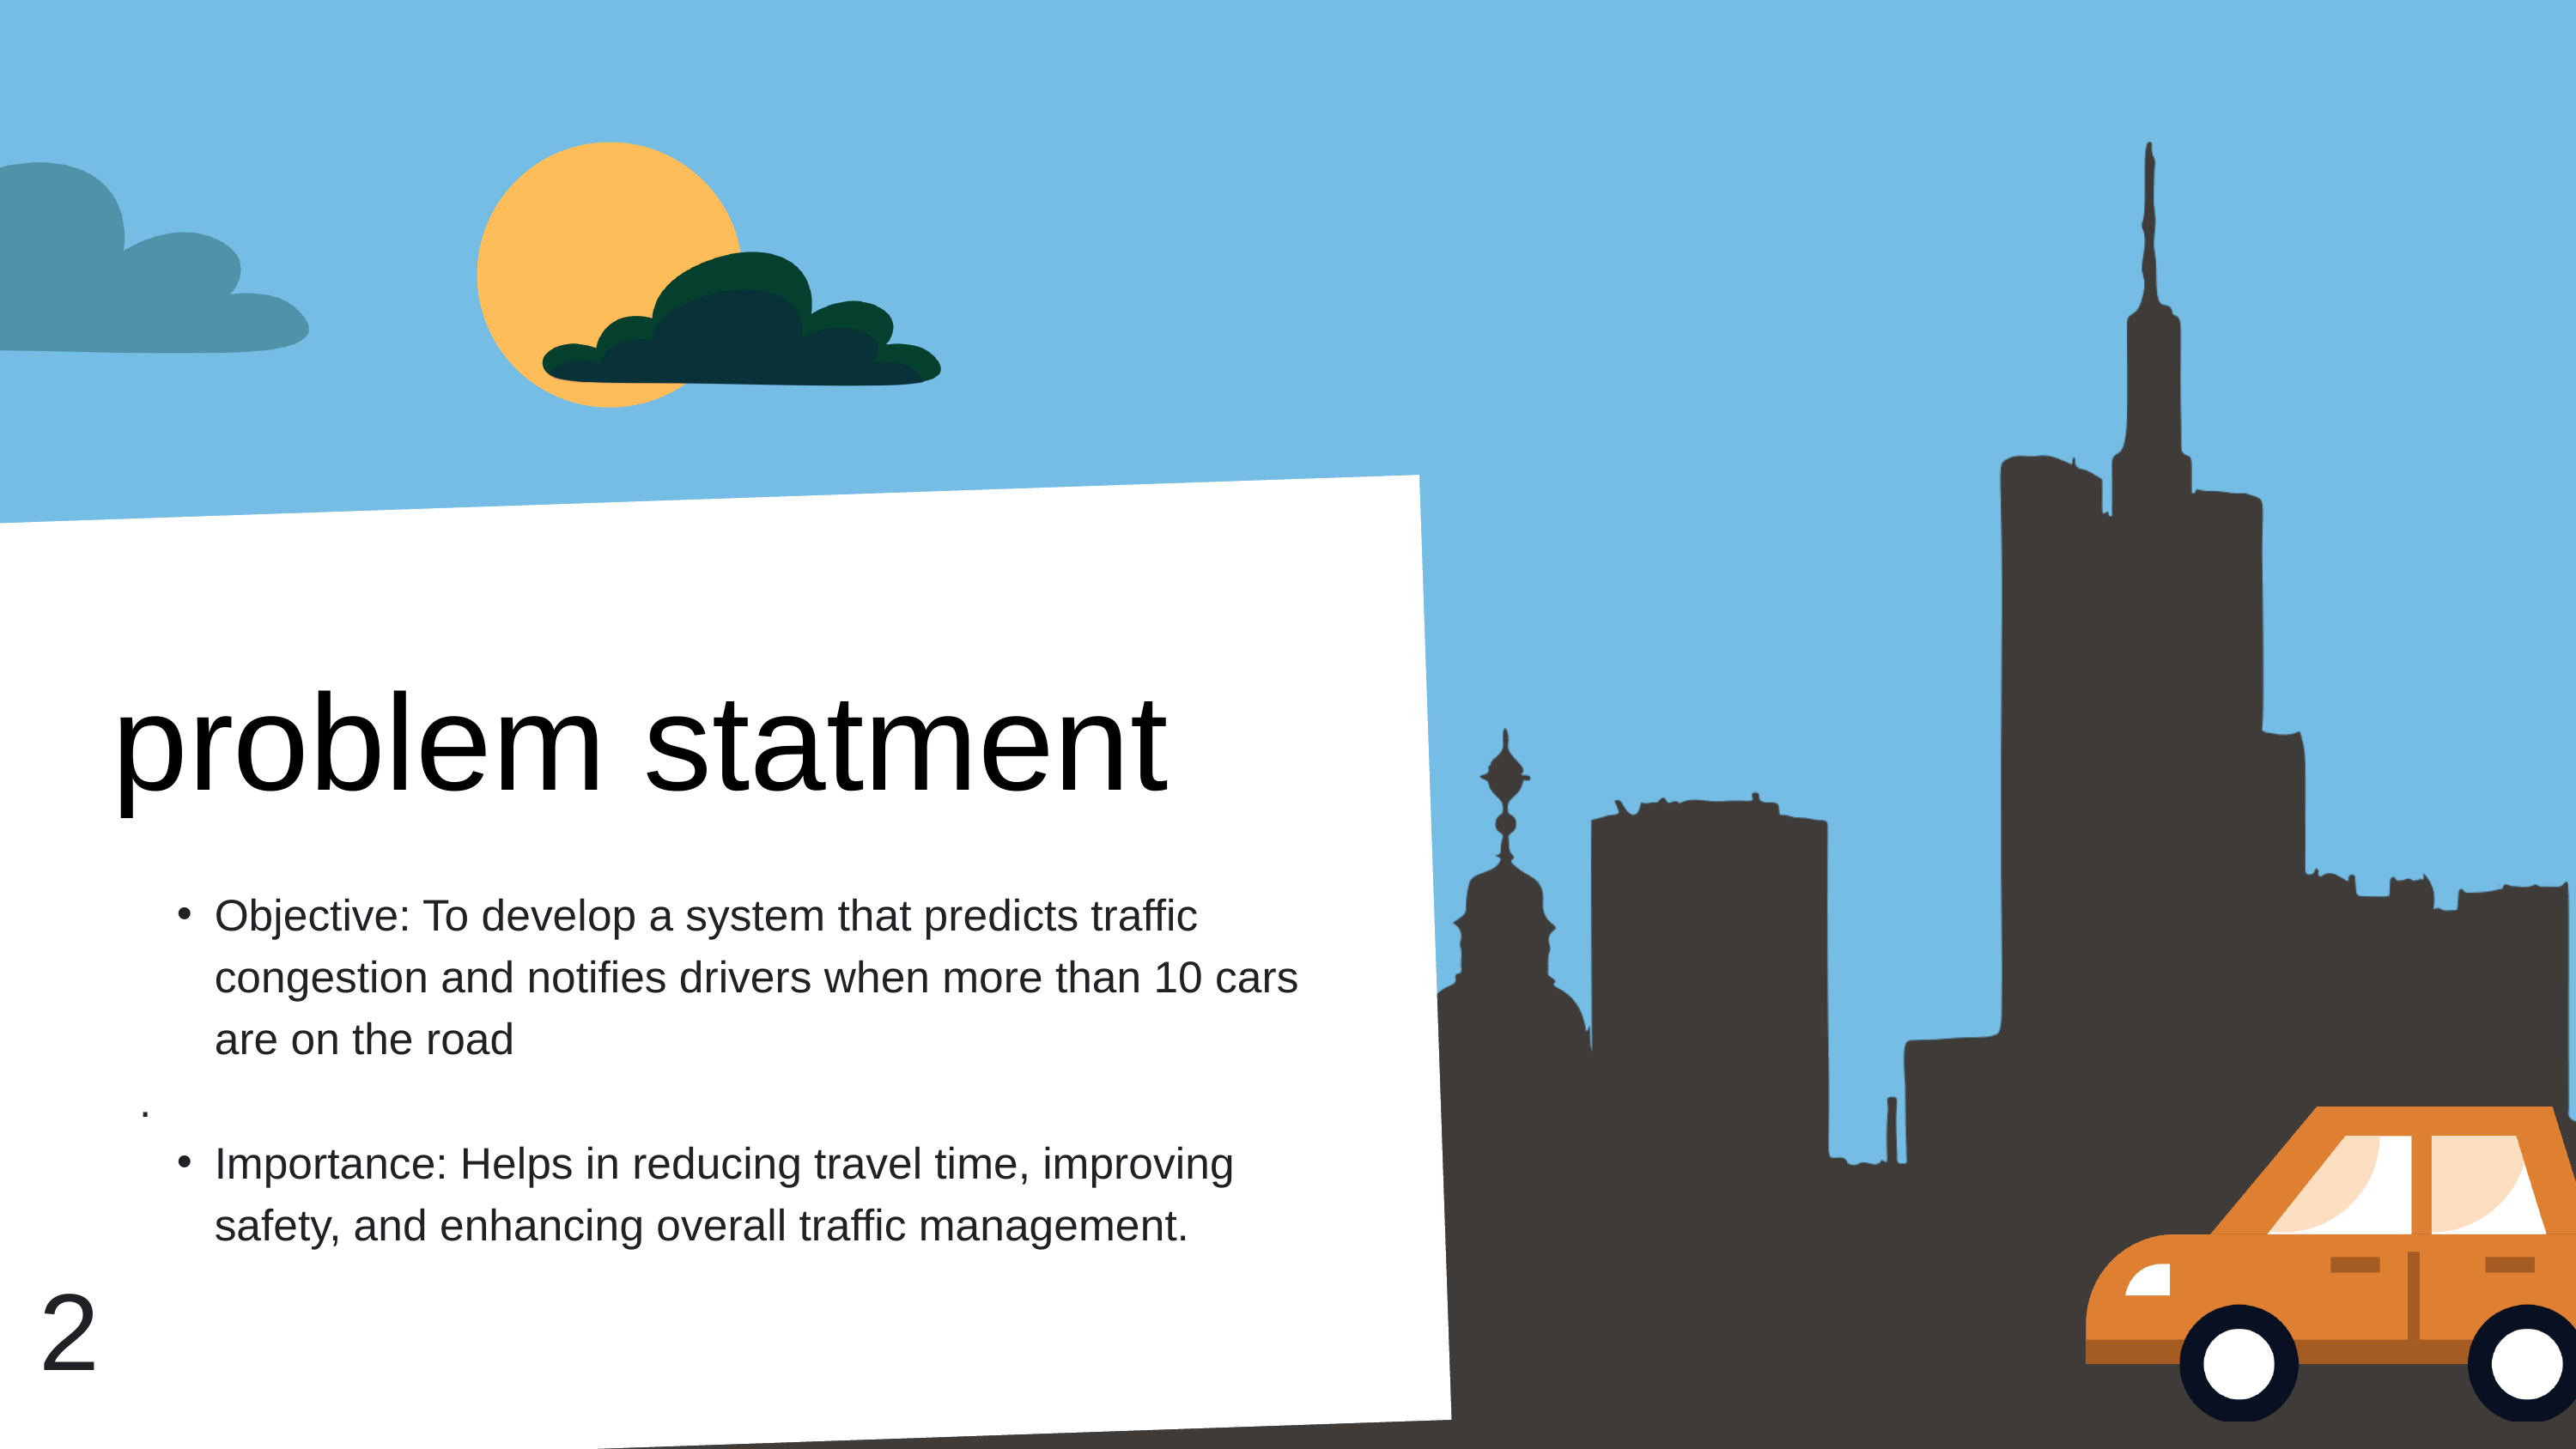

problem statment

Objective: To develop a system that predicts traffic congestion and notifies drivers when more than 10 cars are on the road
.
Importance: Helps in reducing travel time, improving safety, and enhancing overall traffic management.

2